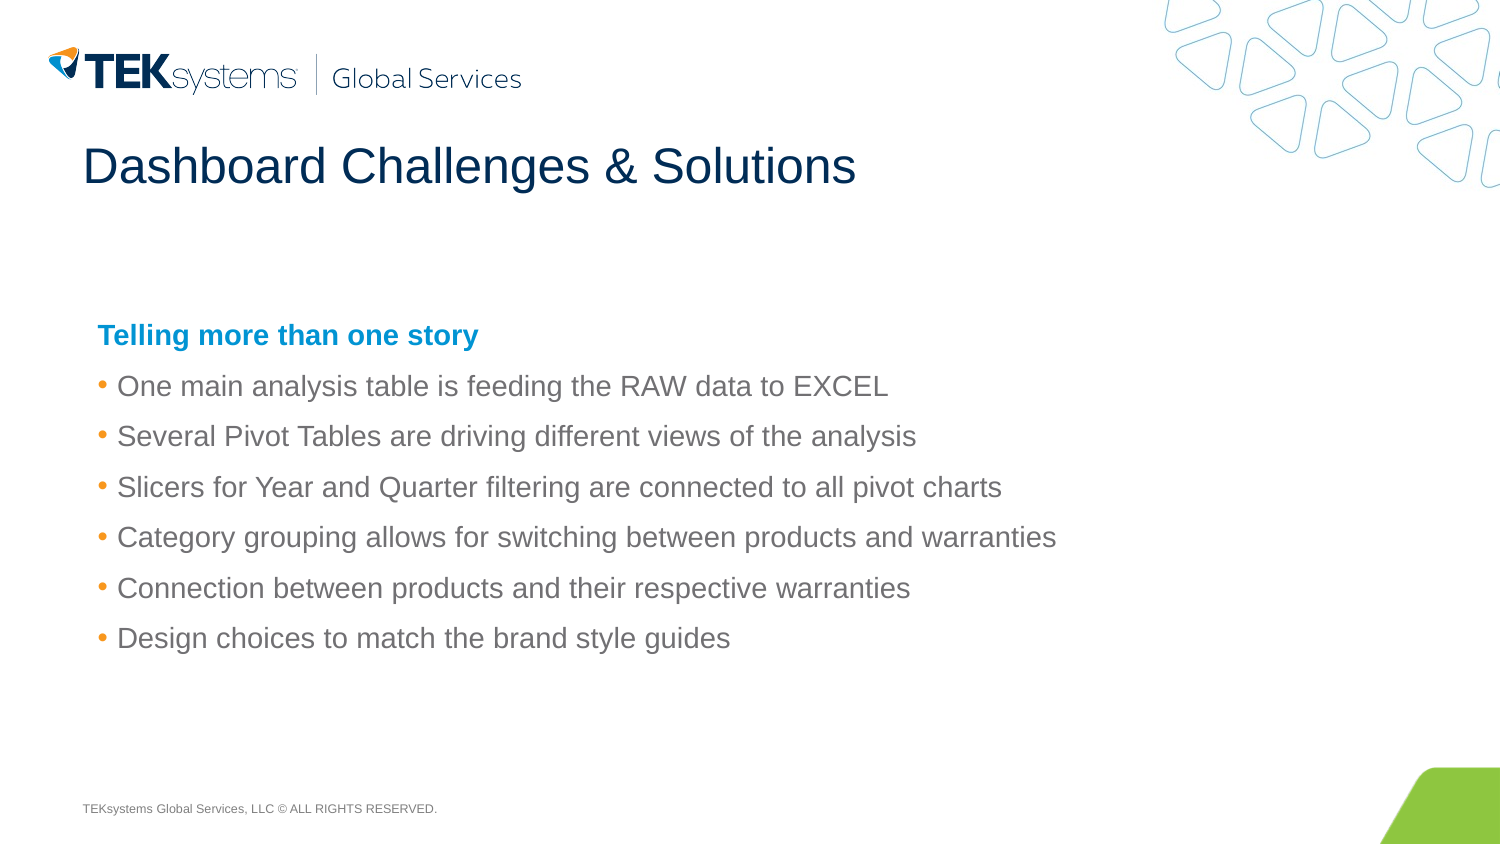

# Dashboard Challenges & Solutions
Telling more than one story
One main analysis table is feeding the RAW data to EXCEL
Several Pivot Tables are driving different views of the analysis
Slicers for Year and Quarter filtering are connected to all pivot charts
Category grouping allows for switching between products and warranties
Connection between products and their respective warranties
Design choices to match the brand style guides